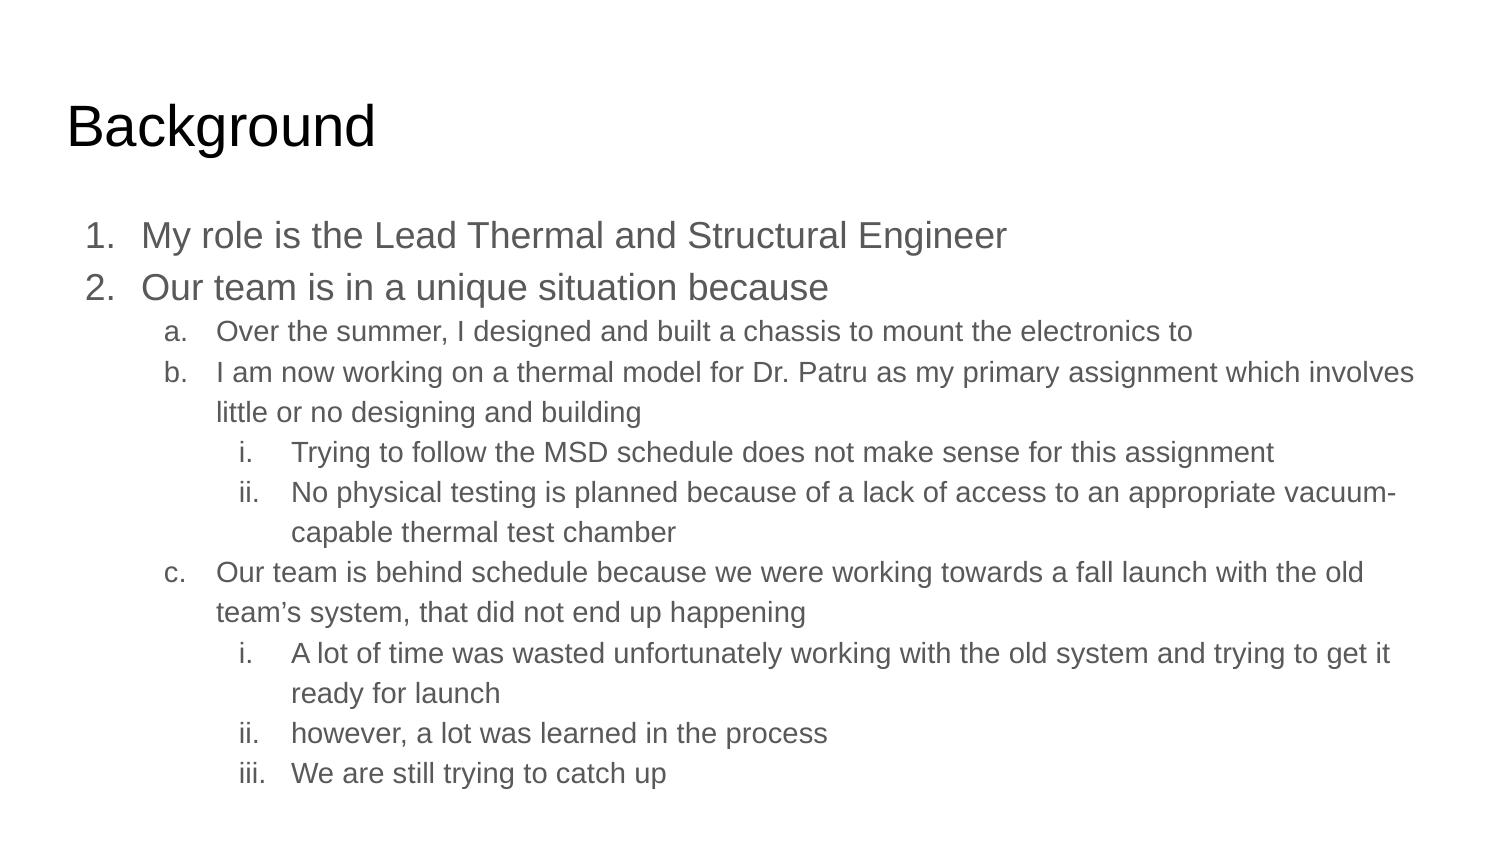

# Background
My role is the Lead Thermal and Structural Engineer
Our team is in a unique situation because
Over the summer, I designed and built a chassis to mount the electronics to
I am now working on a thermal model for Dr. Patru as my primary assignment which involves little or no designing and building
Trying to follow the MSD schedule does not make sense for this assignment
No physical testing is planned because of a lack of access to an appropriate vacuum-capable thermal test chamber
Our team is behind schedule because we were working towards a fall launch with the old team’s system, that did not end up happening
A lot of time was wasted unfortunately working with the old system and trying to get it ready for launch
however, a lot was learned in the process
We are still trying to catch up